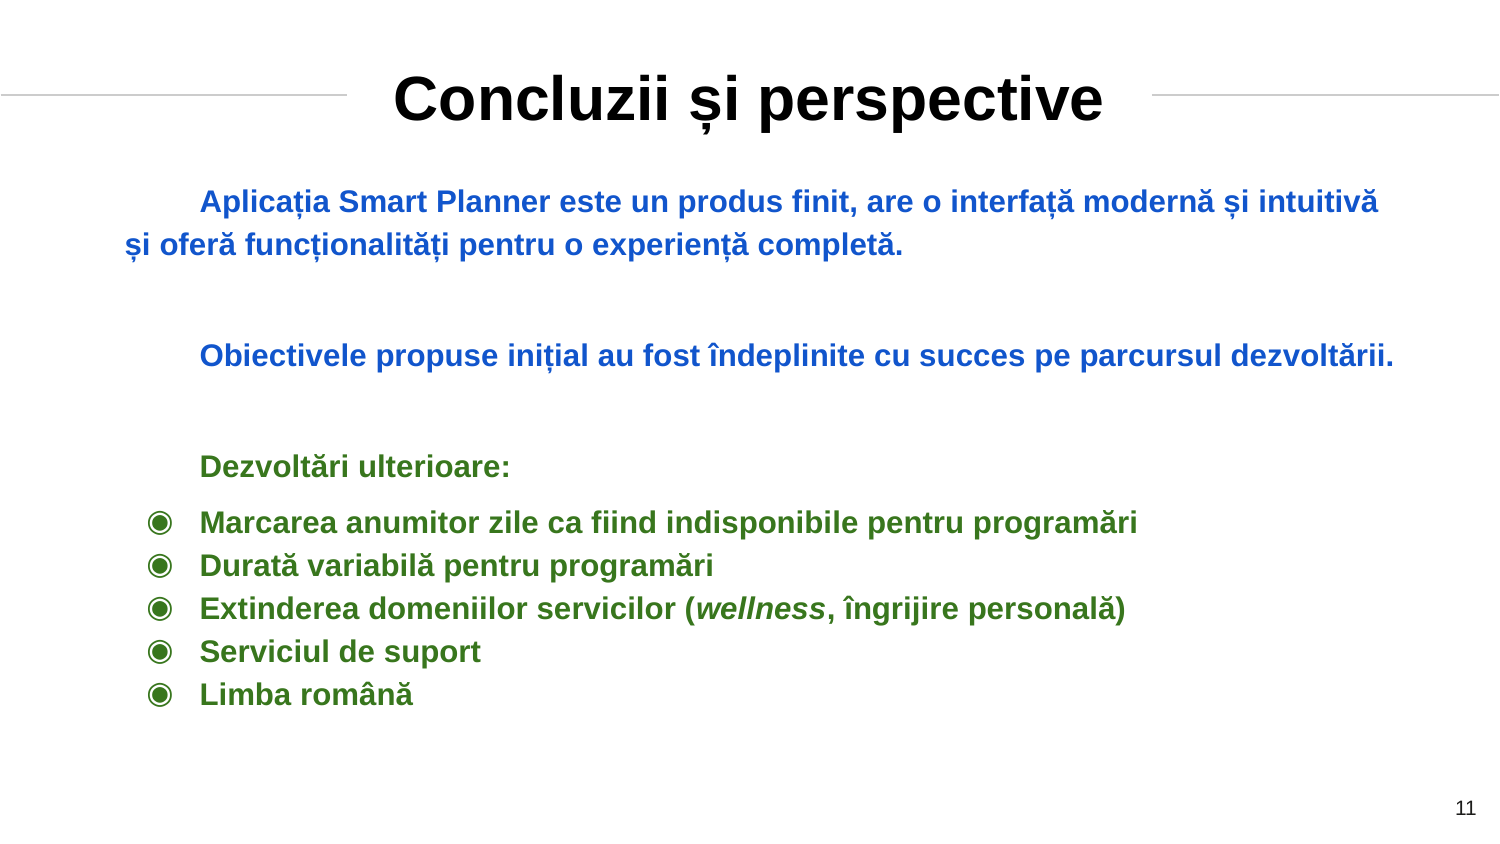

Concluzii și perspective
Aplicația Smart Planner este un produs finit, are o interfață modernă și intuitivă și oferă funcționalități pentru o experiență completă.

Obiectivele propuse inițial au fost îndeplinite cu succes pe parcursul dezvoltării.

Dezvoltări ulterioare:
Marcarea anumitor zile ca fiind indisponibile pentru programări
Durată variabilă pentru programări
Extinderea domeniilor servicilor (wellness, îngrijire personală)
Serviciul de suport
Limba română

11